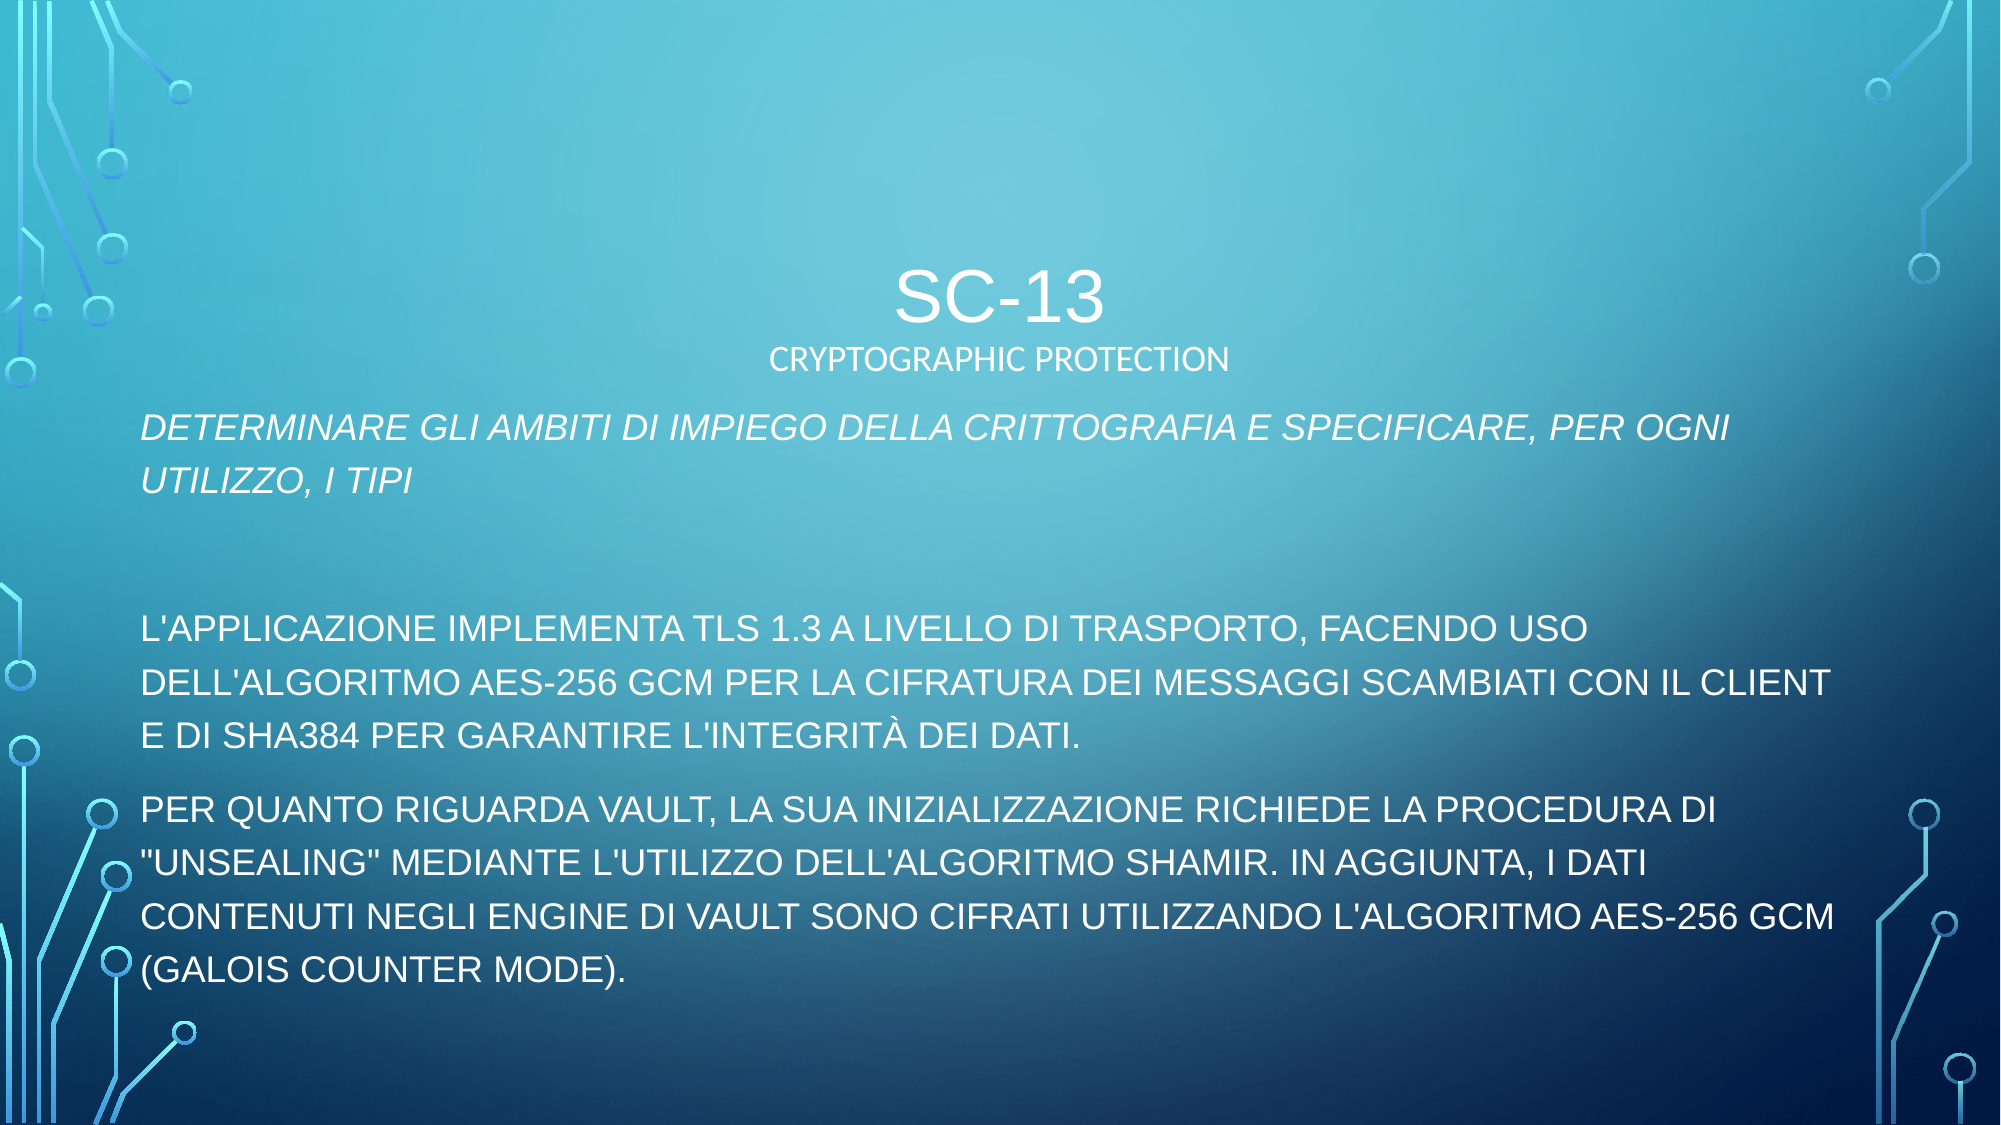

# SC-13 CRYPTOGRAPHIC PROTECTION
Determinare gli ambiti di impiego della crittografia e specificare, per ogni utilizzo, i tipi

L'applicazione implementa TLS 1.3 a livello di trasporto, facendo uso dell'algoritmo AES-256 GCM per la cifratura dei messaggi scambiati con il client e di SHA384 per garantire l'integrità dei dati.
Per quanto riguarda Vault, la sua inizializzazione richiede la procedura di "unsealing" mediante l'utilizzo dell'algoritmo Shamir. In aggiunta, i dati contenuti negli engine di Vault sono cifrati utilizzando l'algoritmo AES-256 GCM (Galois Counter Mode).